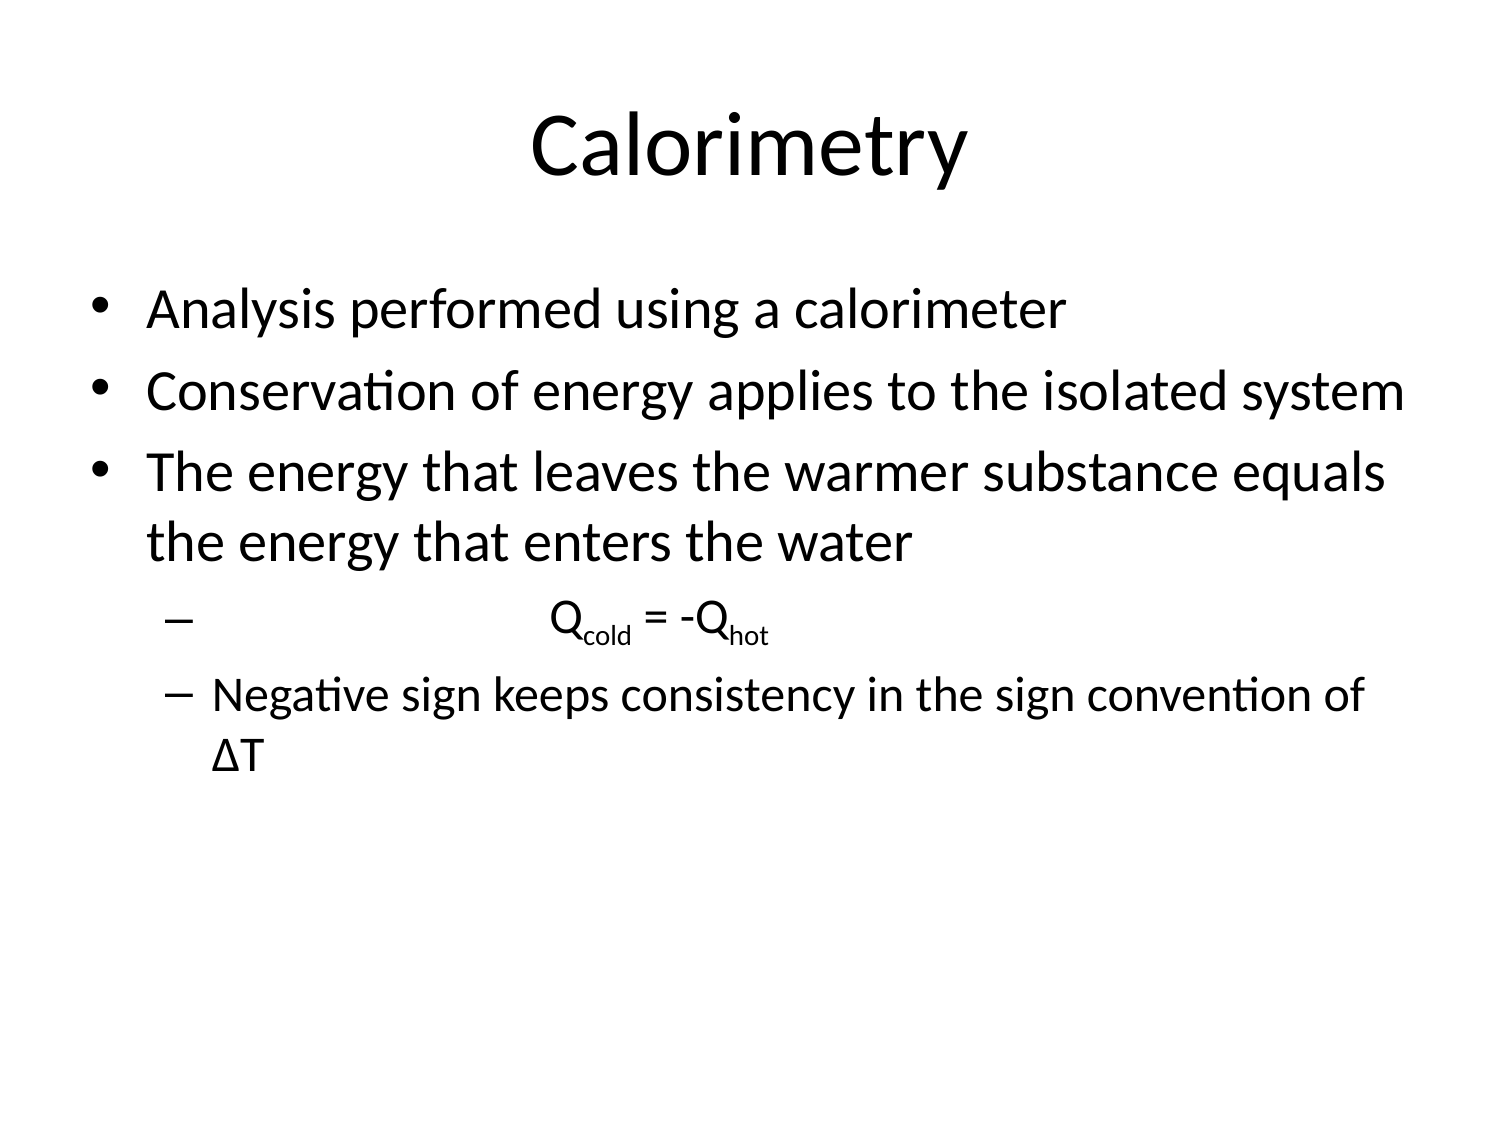

# Calorimetry
Analysis performed using a calorimeter
Conservation of energy applies to the isolated system
The energy that leaves the warmer substance equals the energy that enters the water
                              Qcold = -Qhot
Negative sign keeps consistency in the sign convention of ΔT